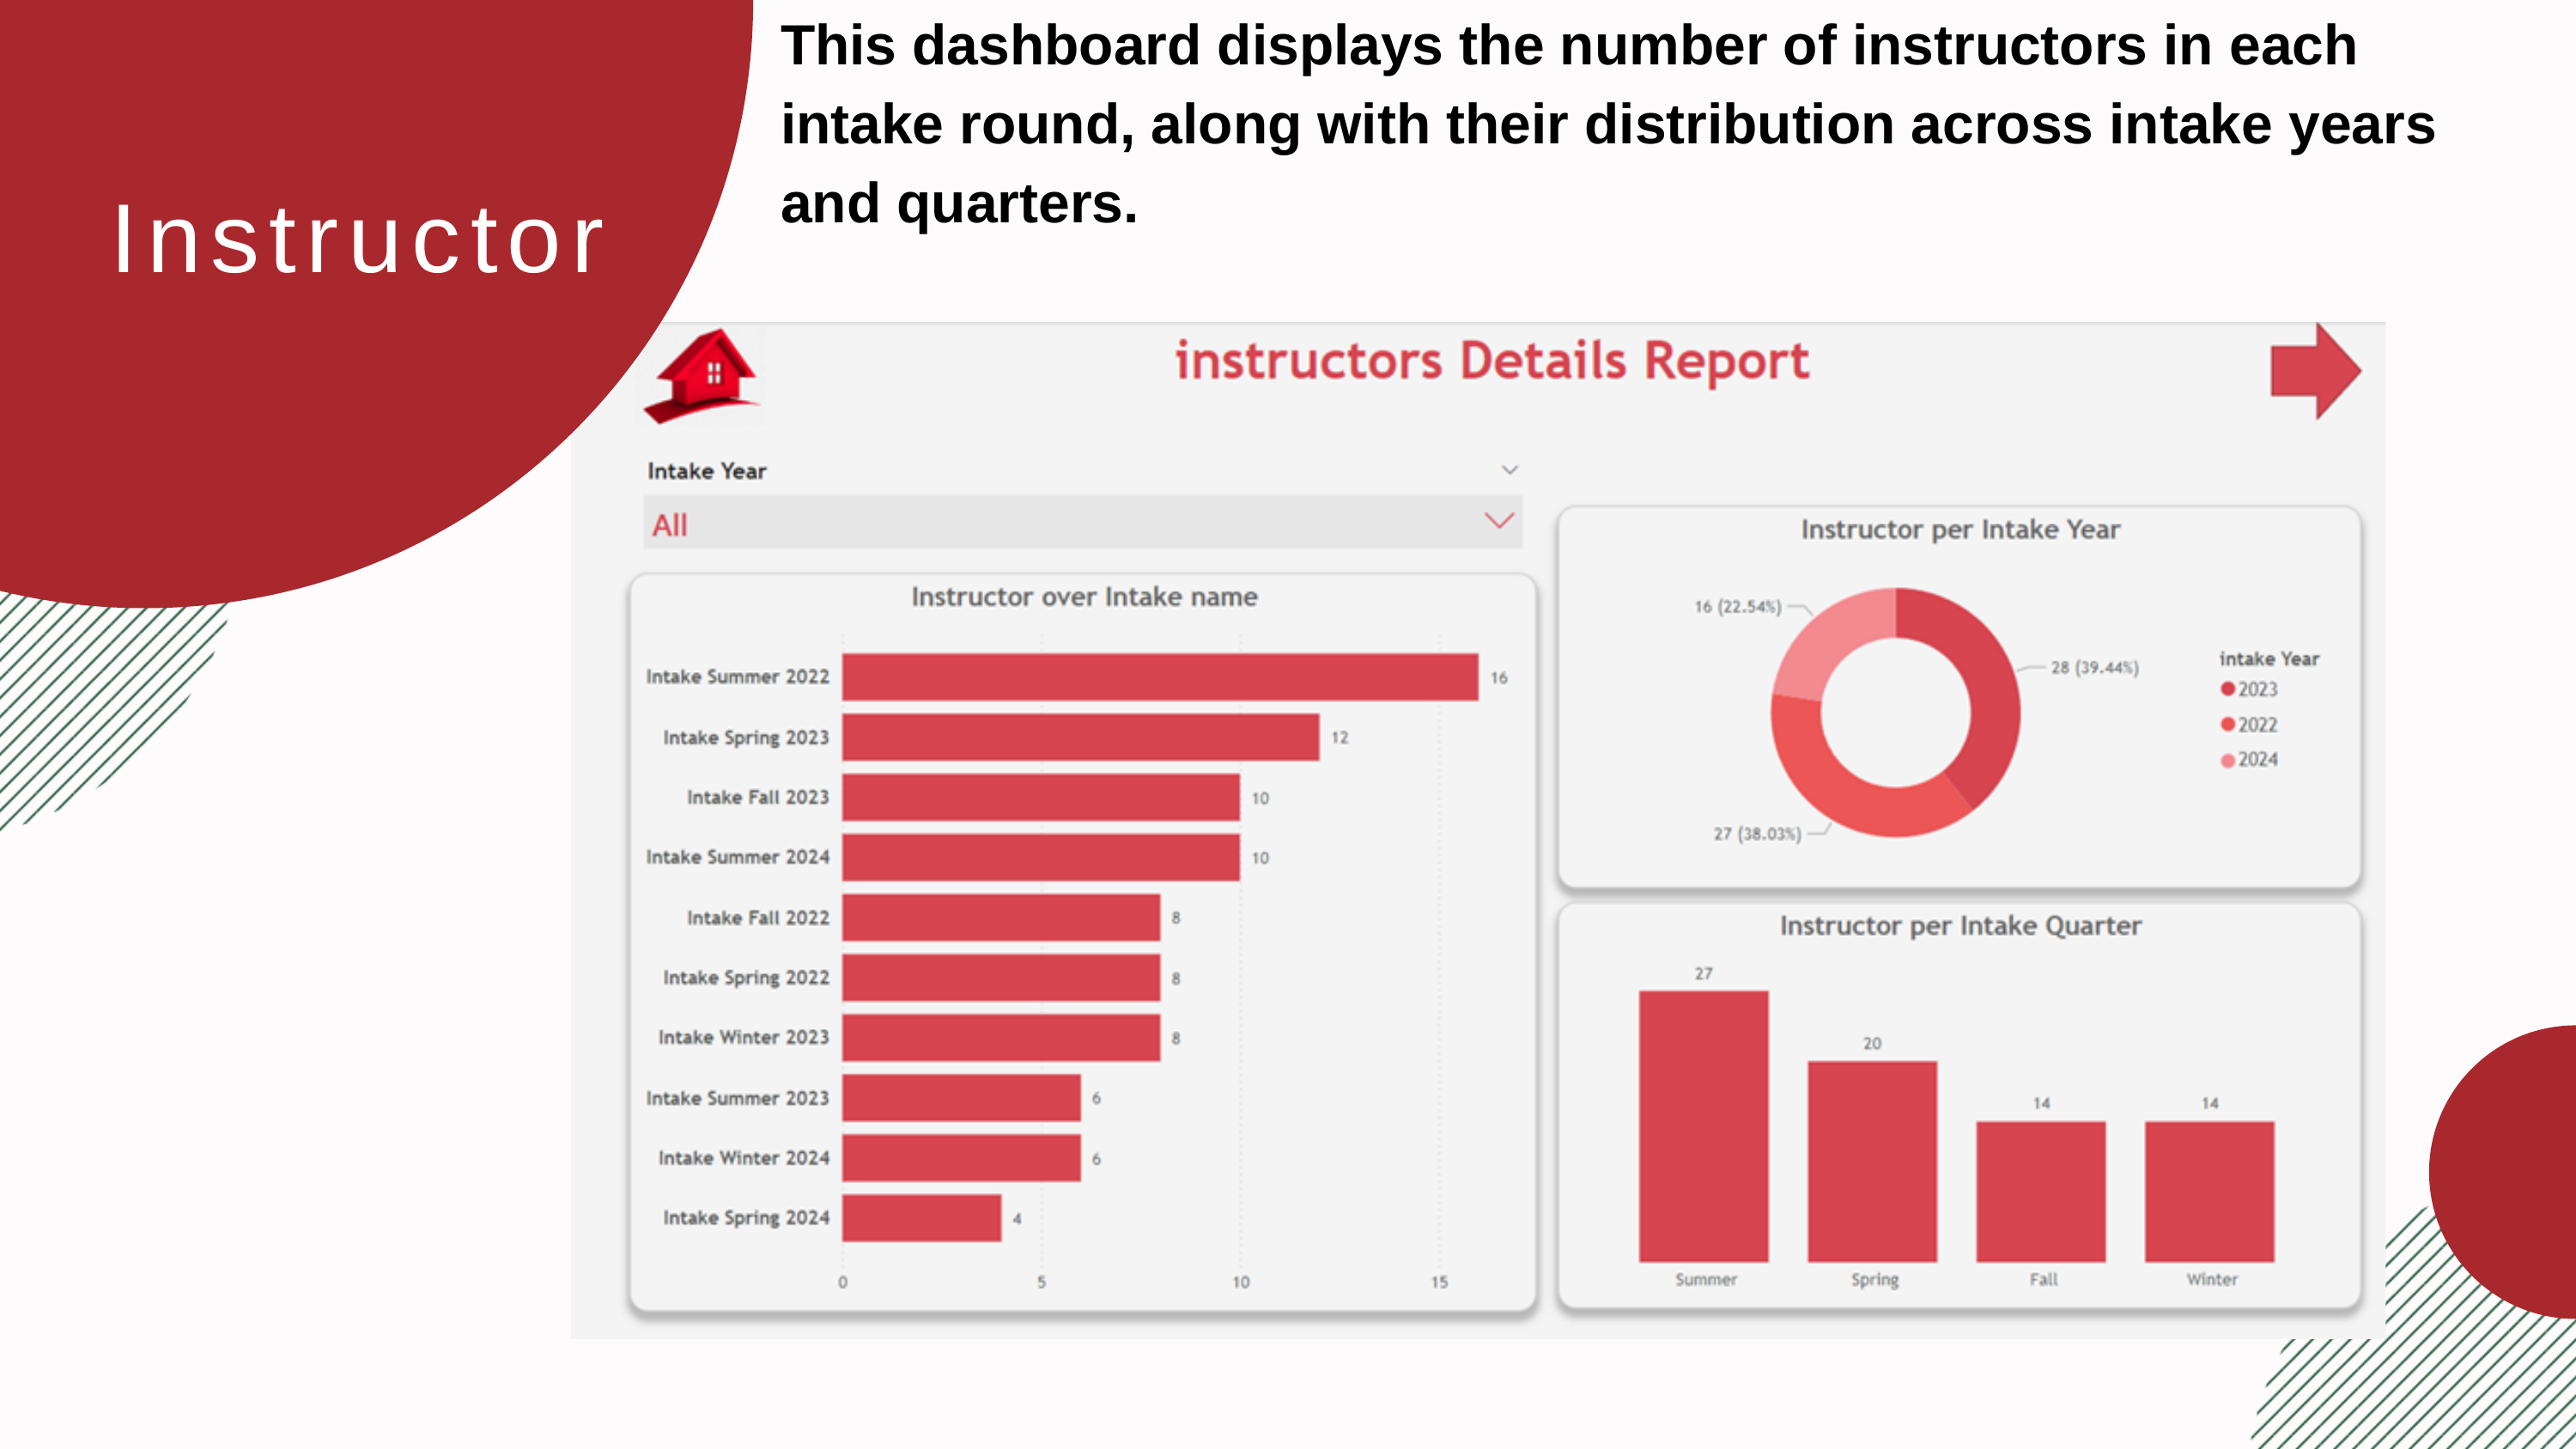

This dashboard displays the number of instructors in each intake round, along with their distribution across intake years and quarters.
Instructor